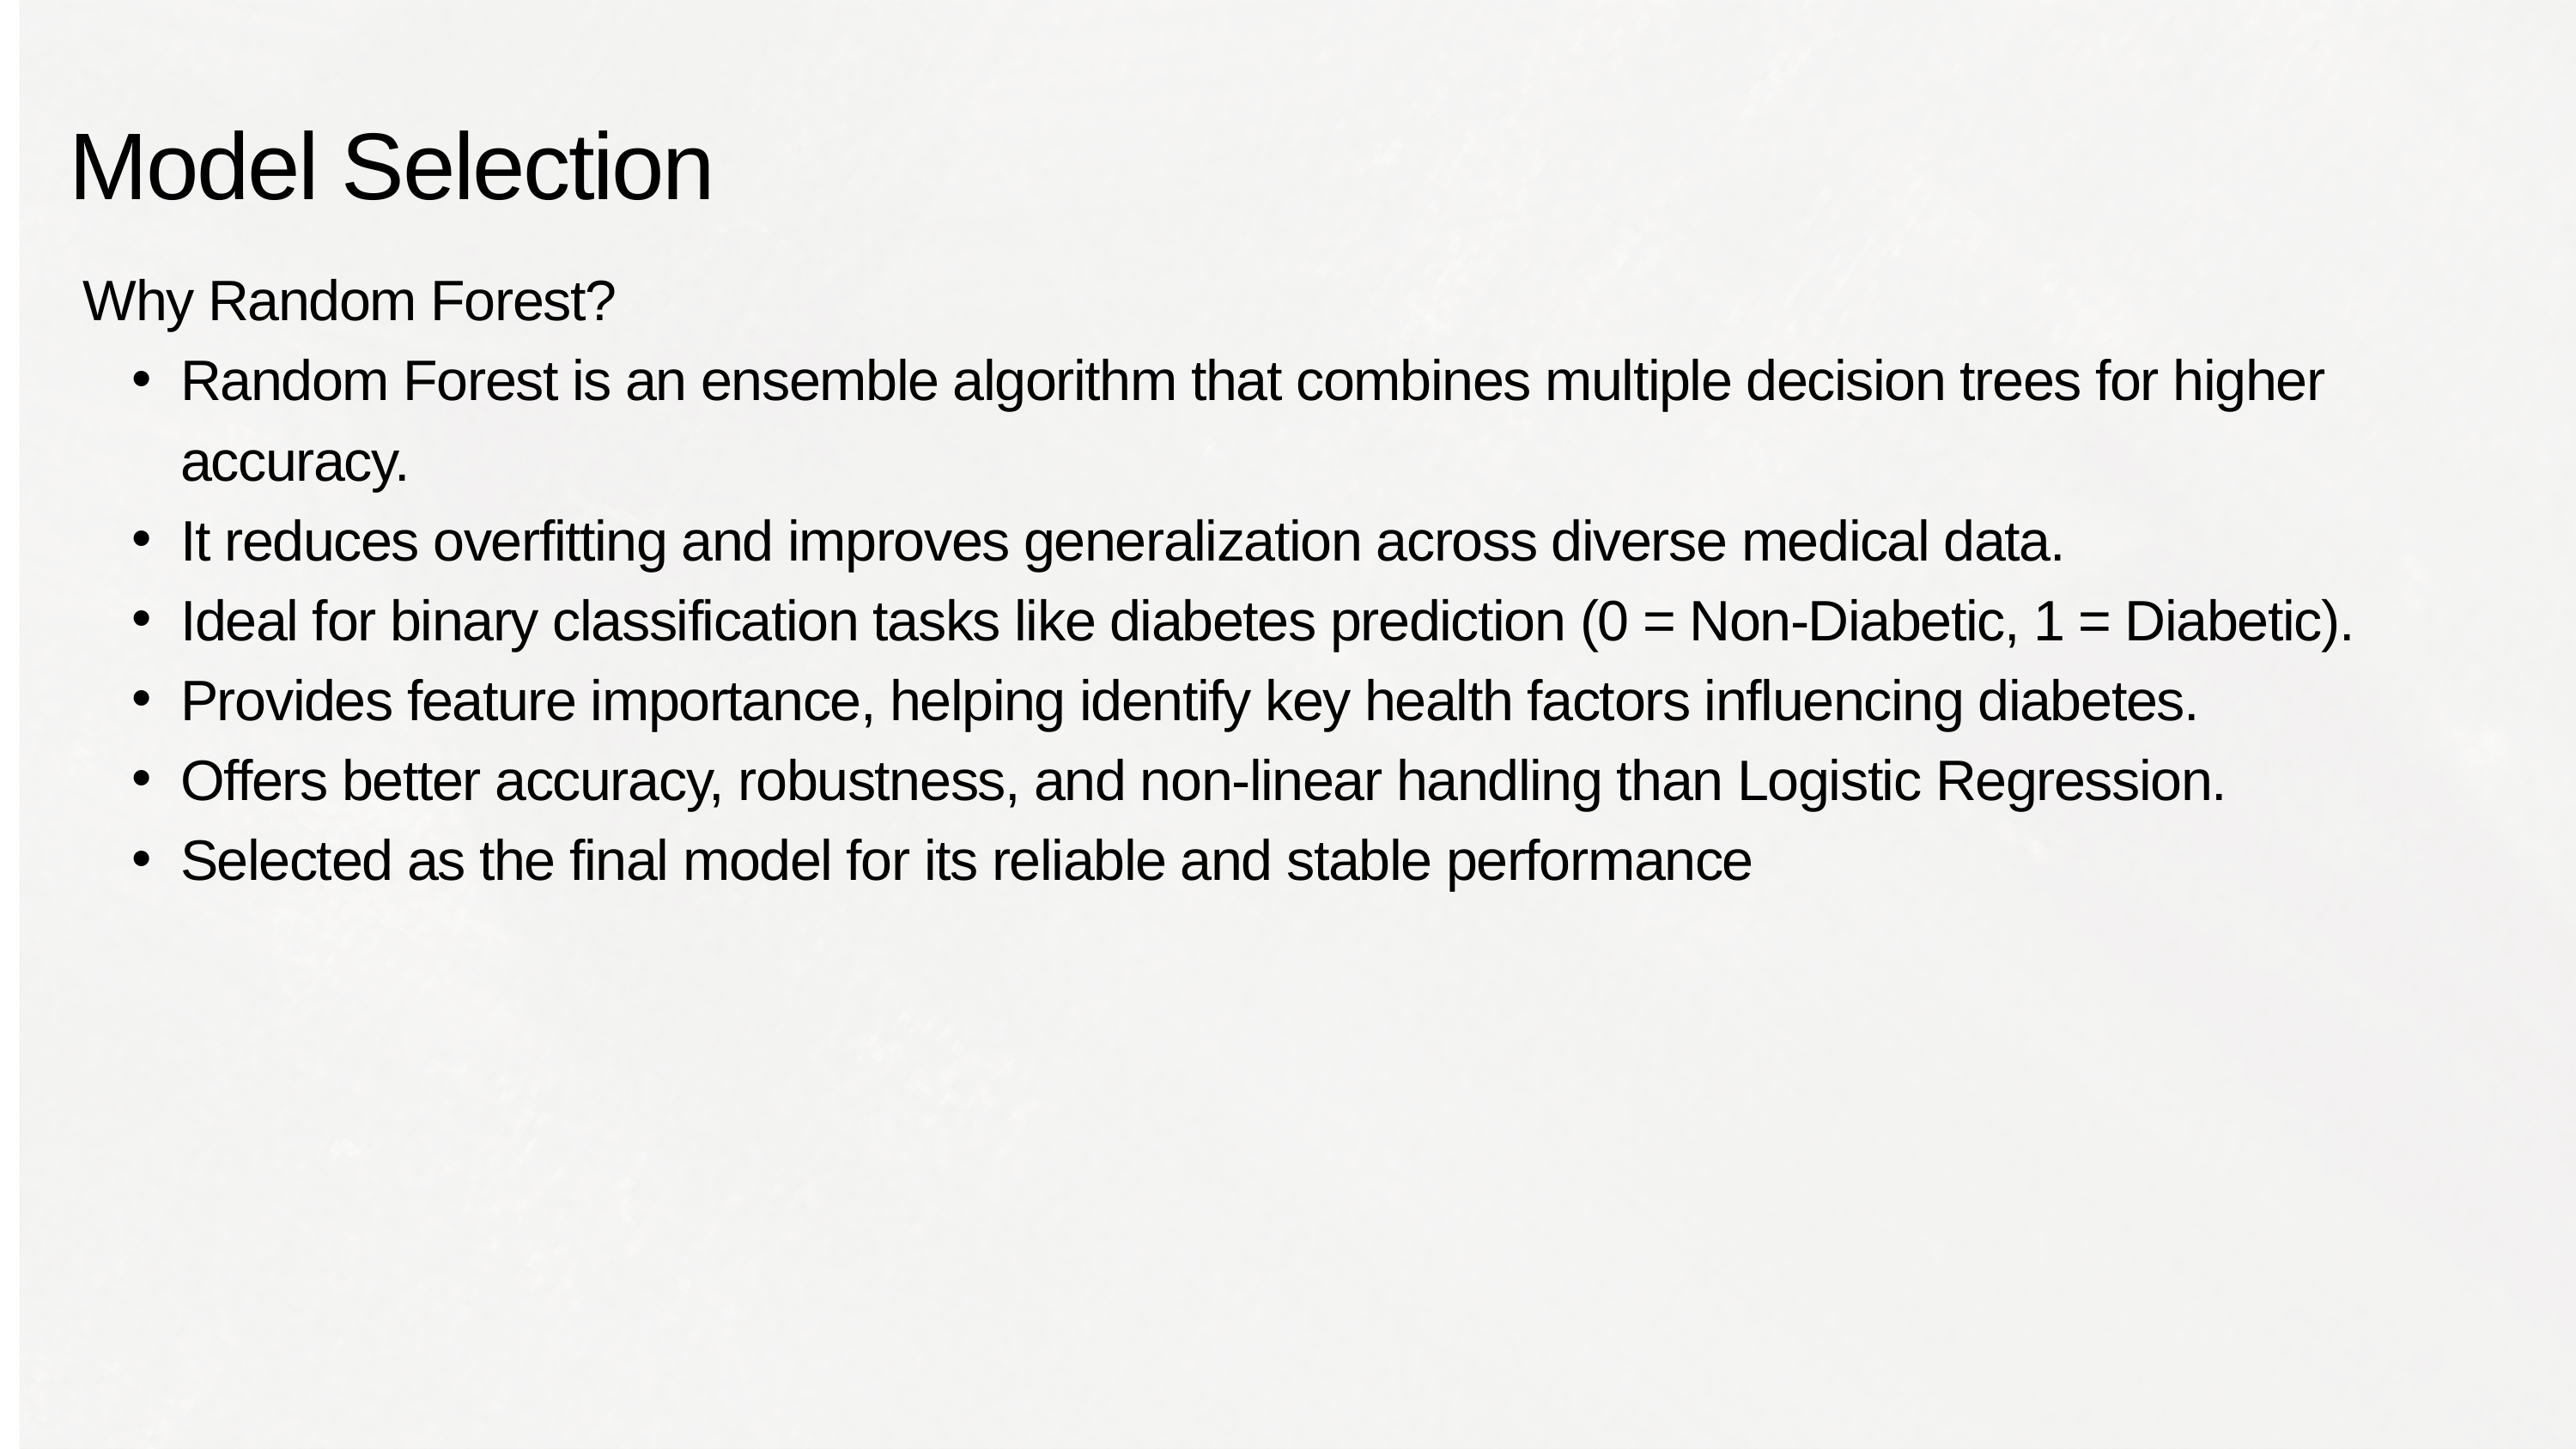

Model Selection​
Why Random Forest?
Random Forest is an ensemble algorithm that combines multiple decision trees for higher accuracy.
It reduces overfitting and improves generalization across diverse medical data.
Ideal for binary classification tasks like diabetes prediction (0 = Non-Diabetic, 1 = Diabetic).
Provides feature importance, helping identify key health factors influencing diabetes.
Offers better accuracy, robustness, and non-linear handling than Logistic Regression.
Selected as the final model for its reliable and stable performance